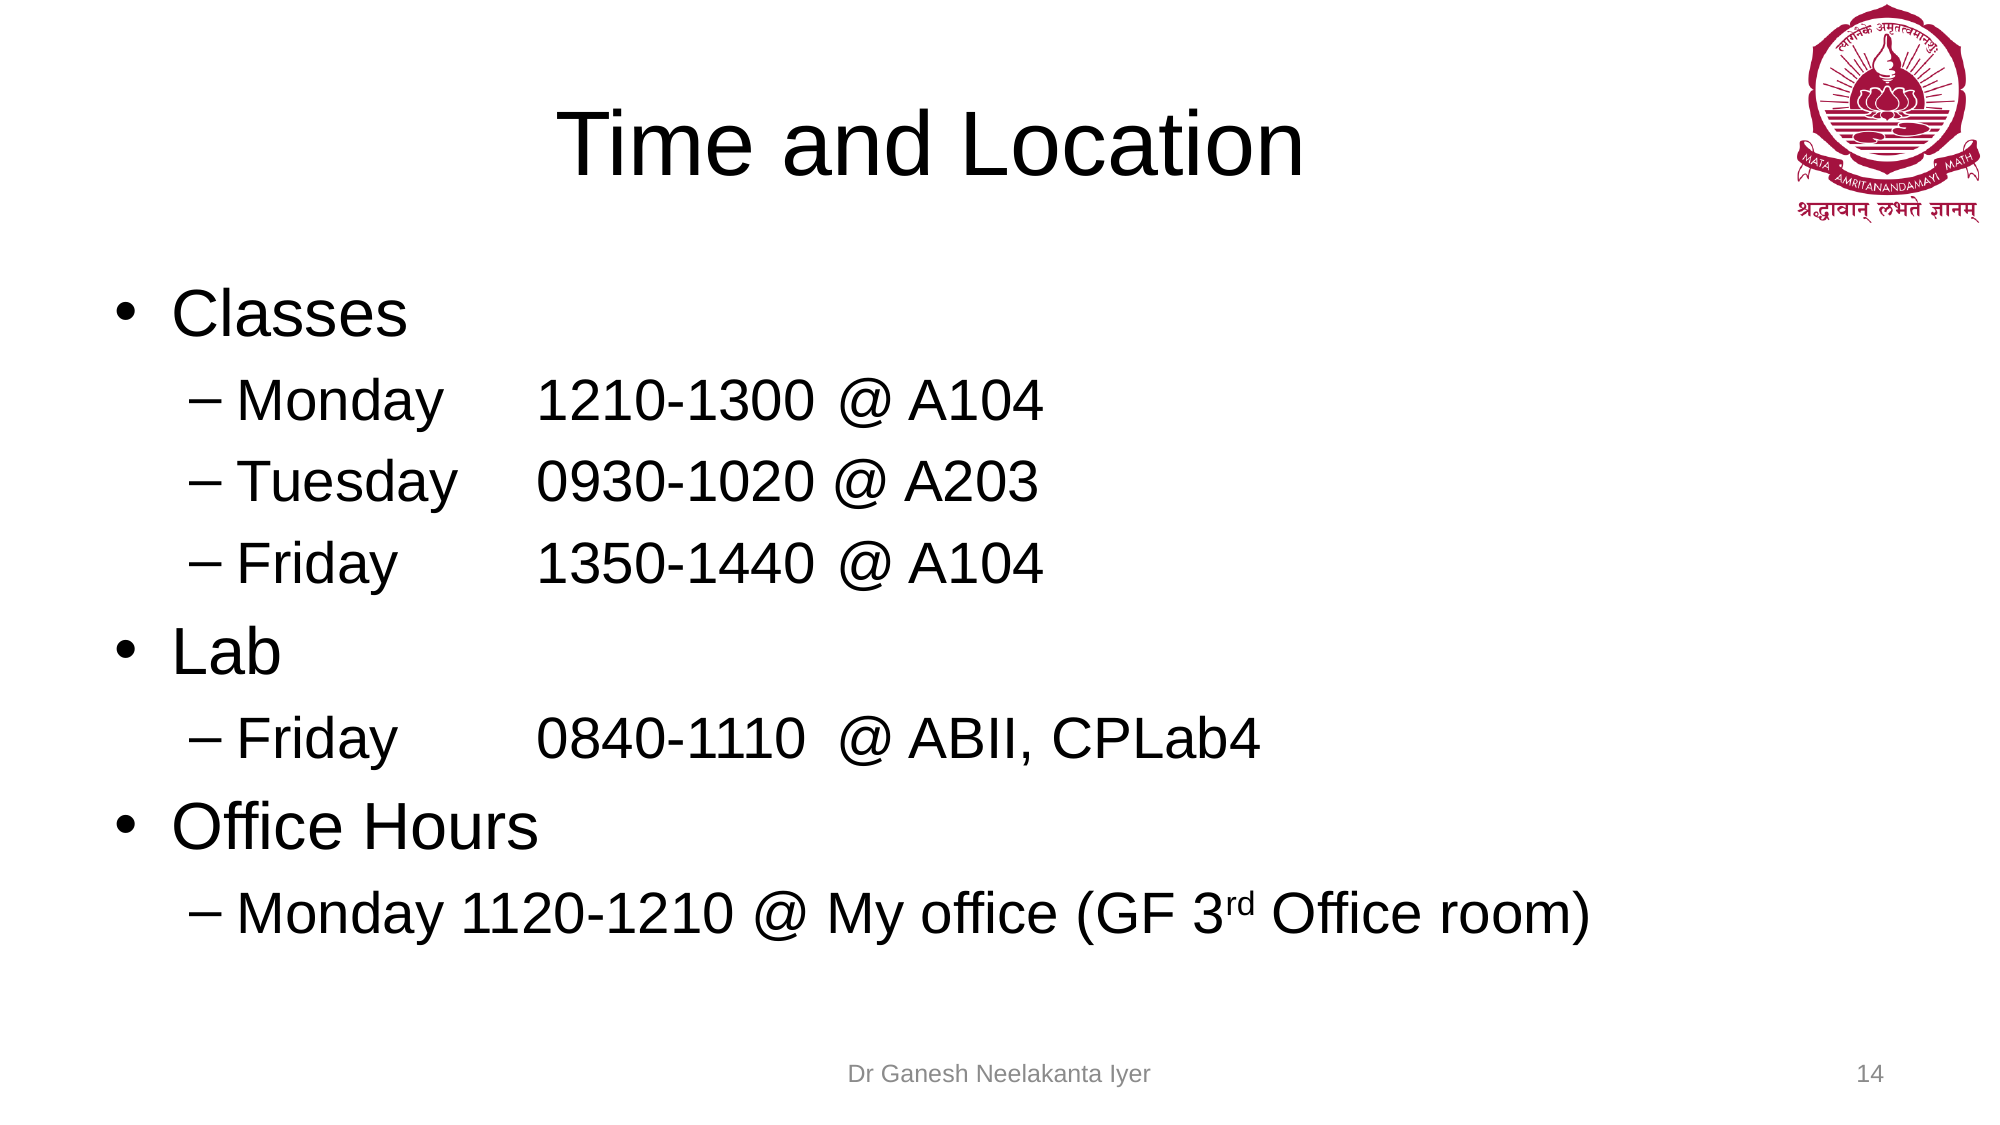

# Time and Location
Classes
Monday 	1210-1300 	@ A104
Tuesday 	0930-1020 @ A203
Friday 	1350-1440	@ A104
Lab
Friday 	0840-1110	@ ABII, CPLab4
Office Hours
Monday 1120-1210 @ My office (GF 3rd Office room)
Dr Ganesh Neelakanta Iyer
14